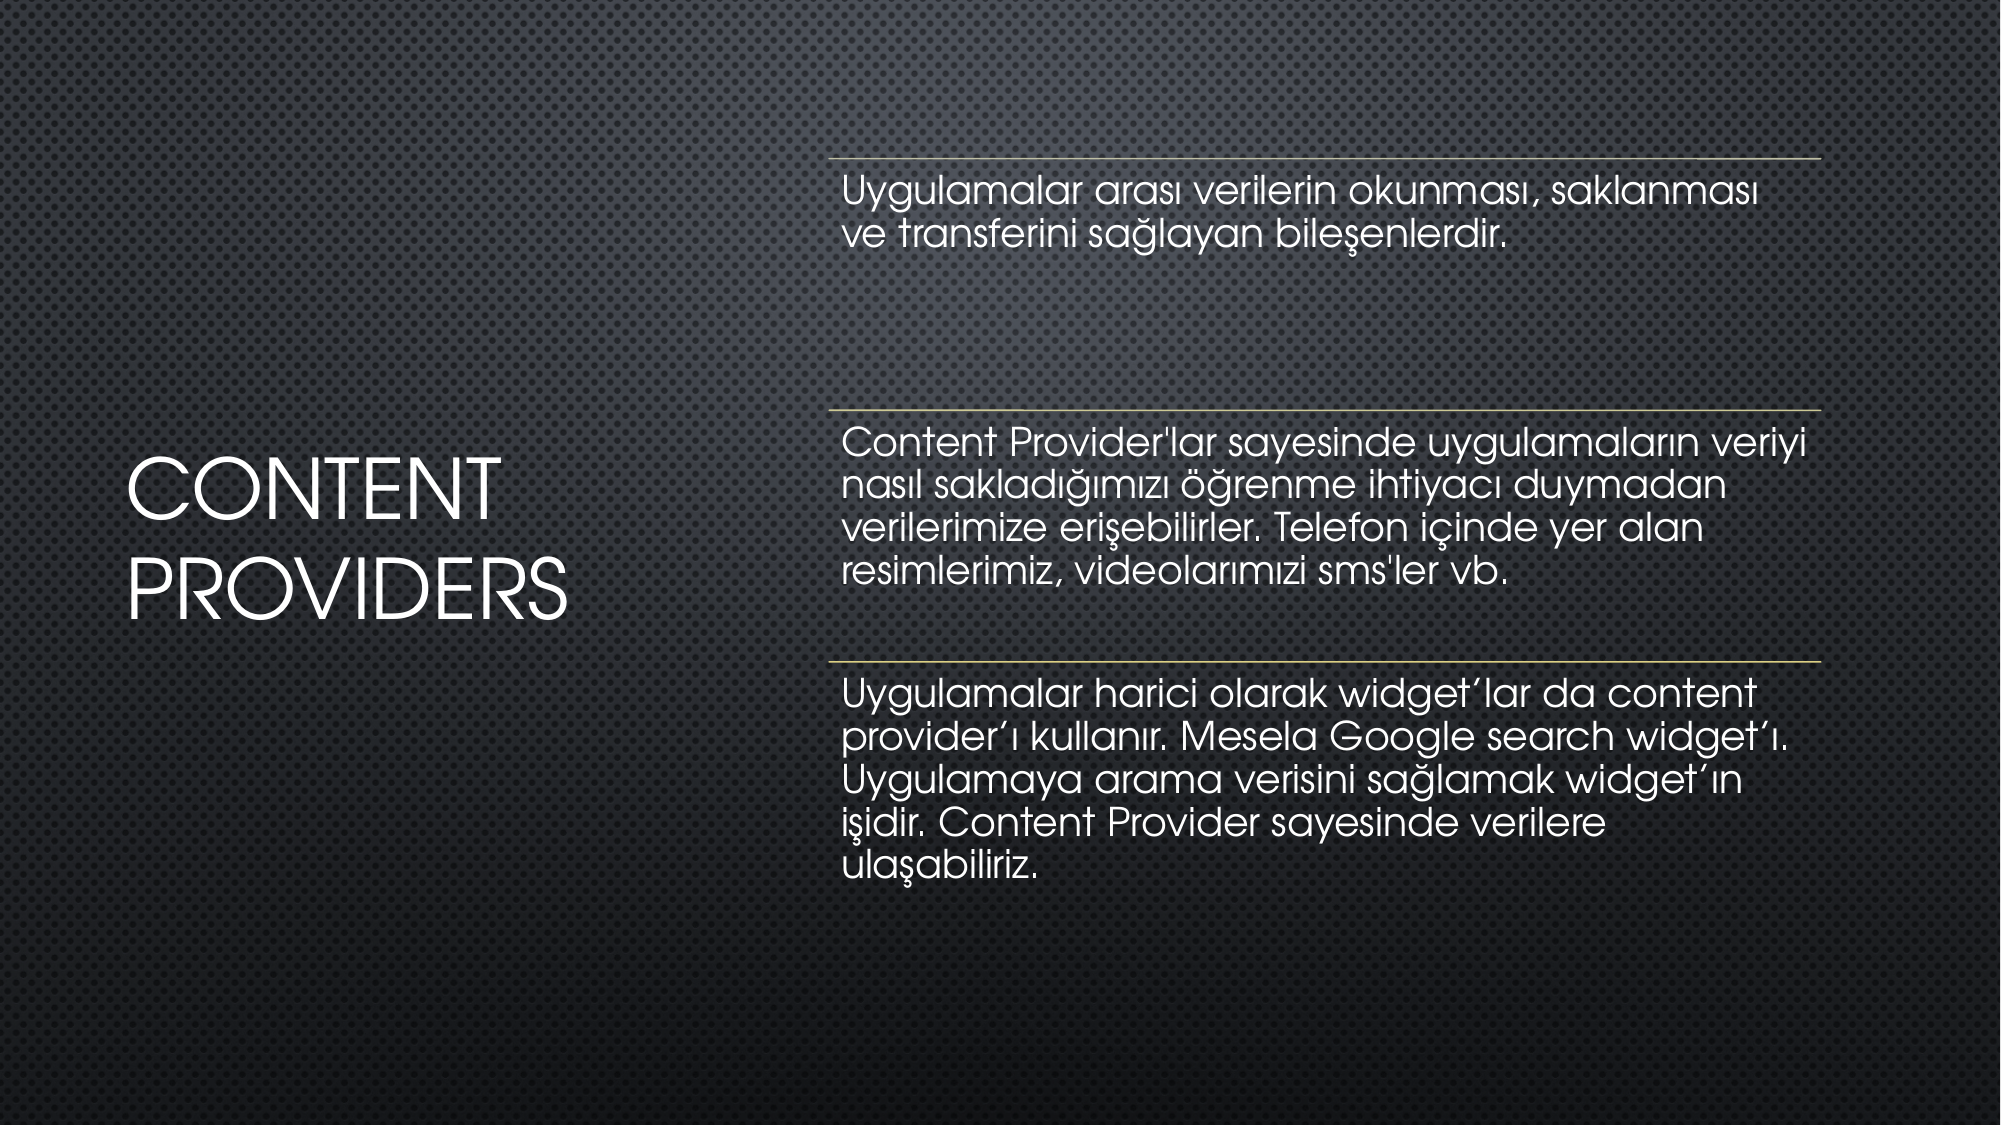

Uygulamalar arası verilerin okunması, saklanması ve transferini sağlayan bileşenlerdir.
Content Provider'lar sayesinde uygulamaların veriyi nasıl sakladığımızı öğrenme ihtiyacı duymadan verilerimize erişebilirler. Telefon içinde yer alan resimlerimiz, videolarımızi sms'ler vb.
Uygulamalar harici olarak widget’lar da content provider’ı kullanır. Mesela Google search widget’ı. Uygulamaya arama verisini sağlamak widget’ın işidir. Content Provider sayesinde verilere ulaşabiliriz.
# Content provıders